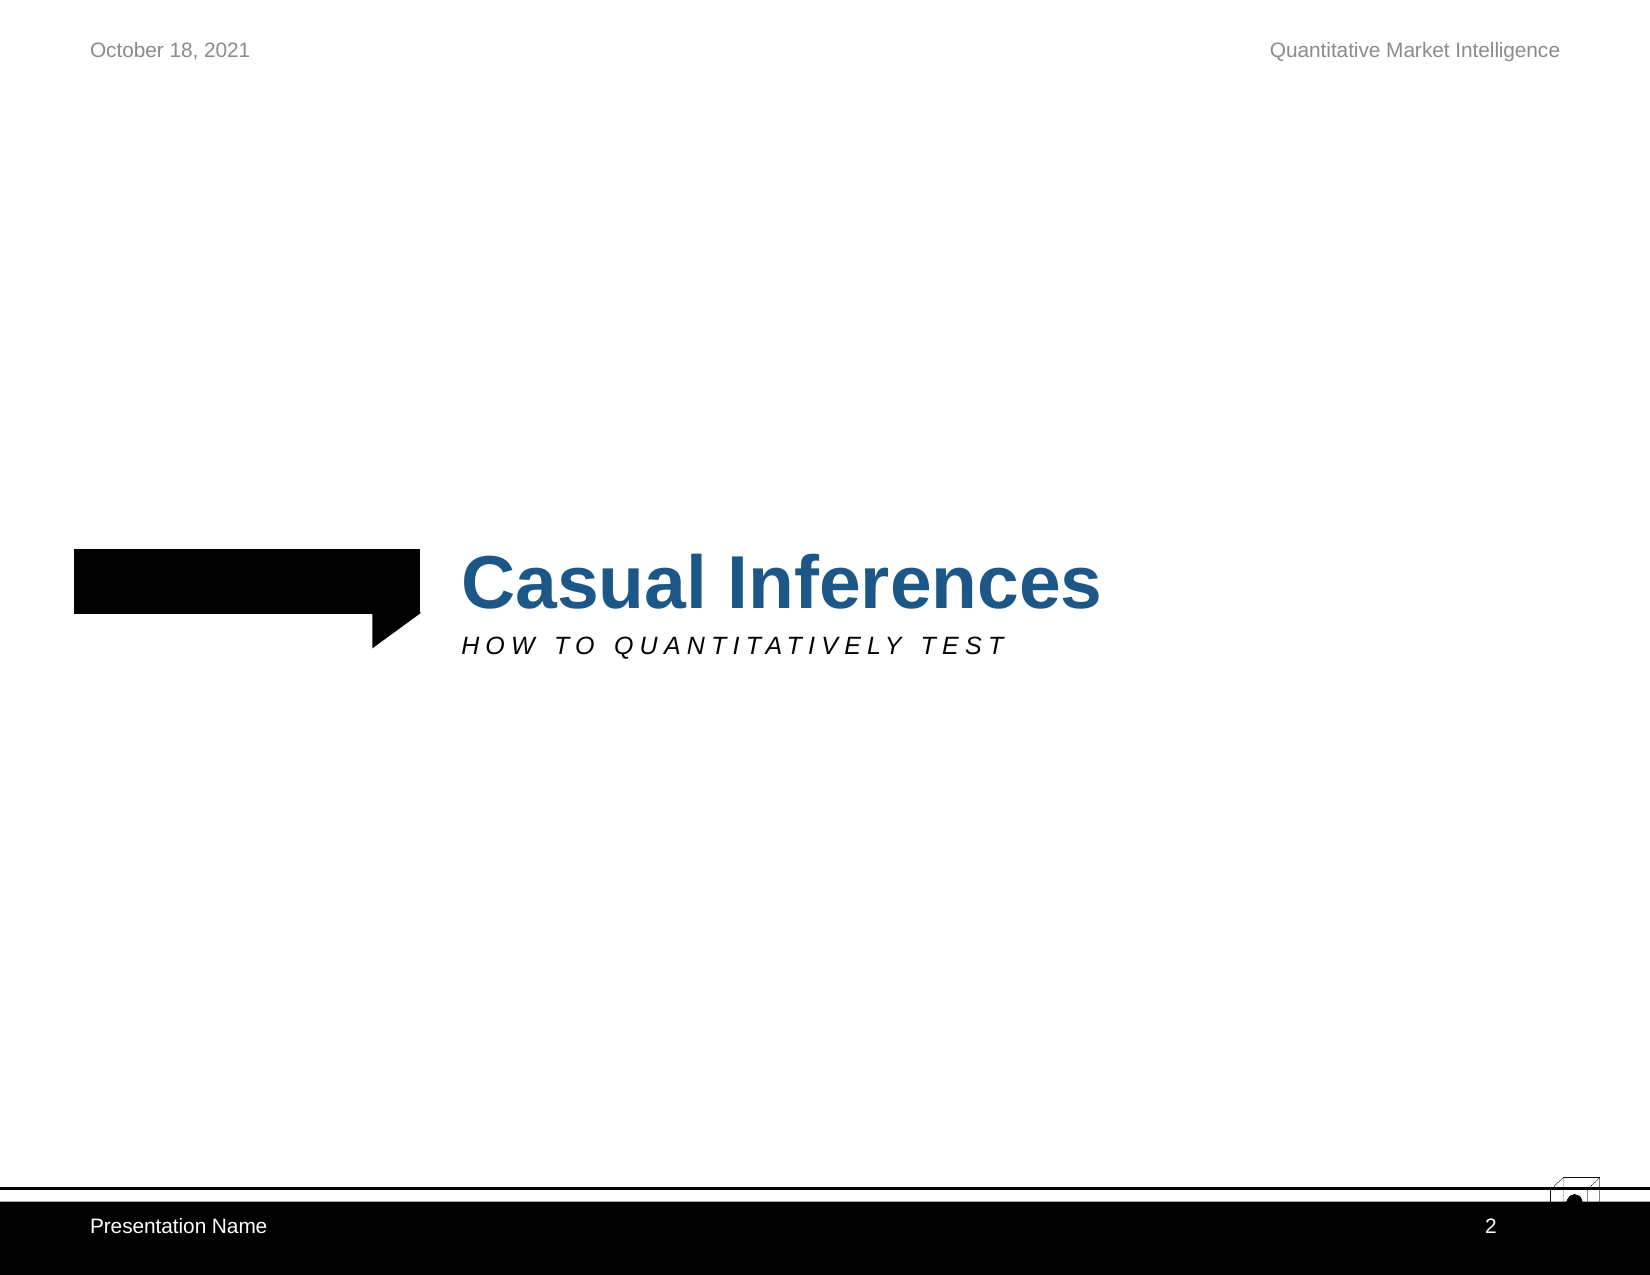

October 18, 2021
# Casual Inferences

HOW TO QUANTITATIVELY TEST
2